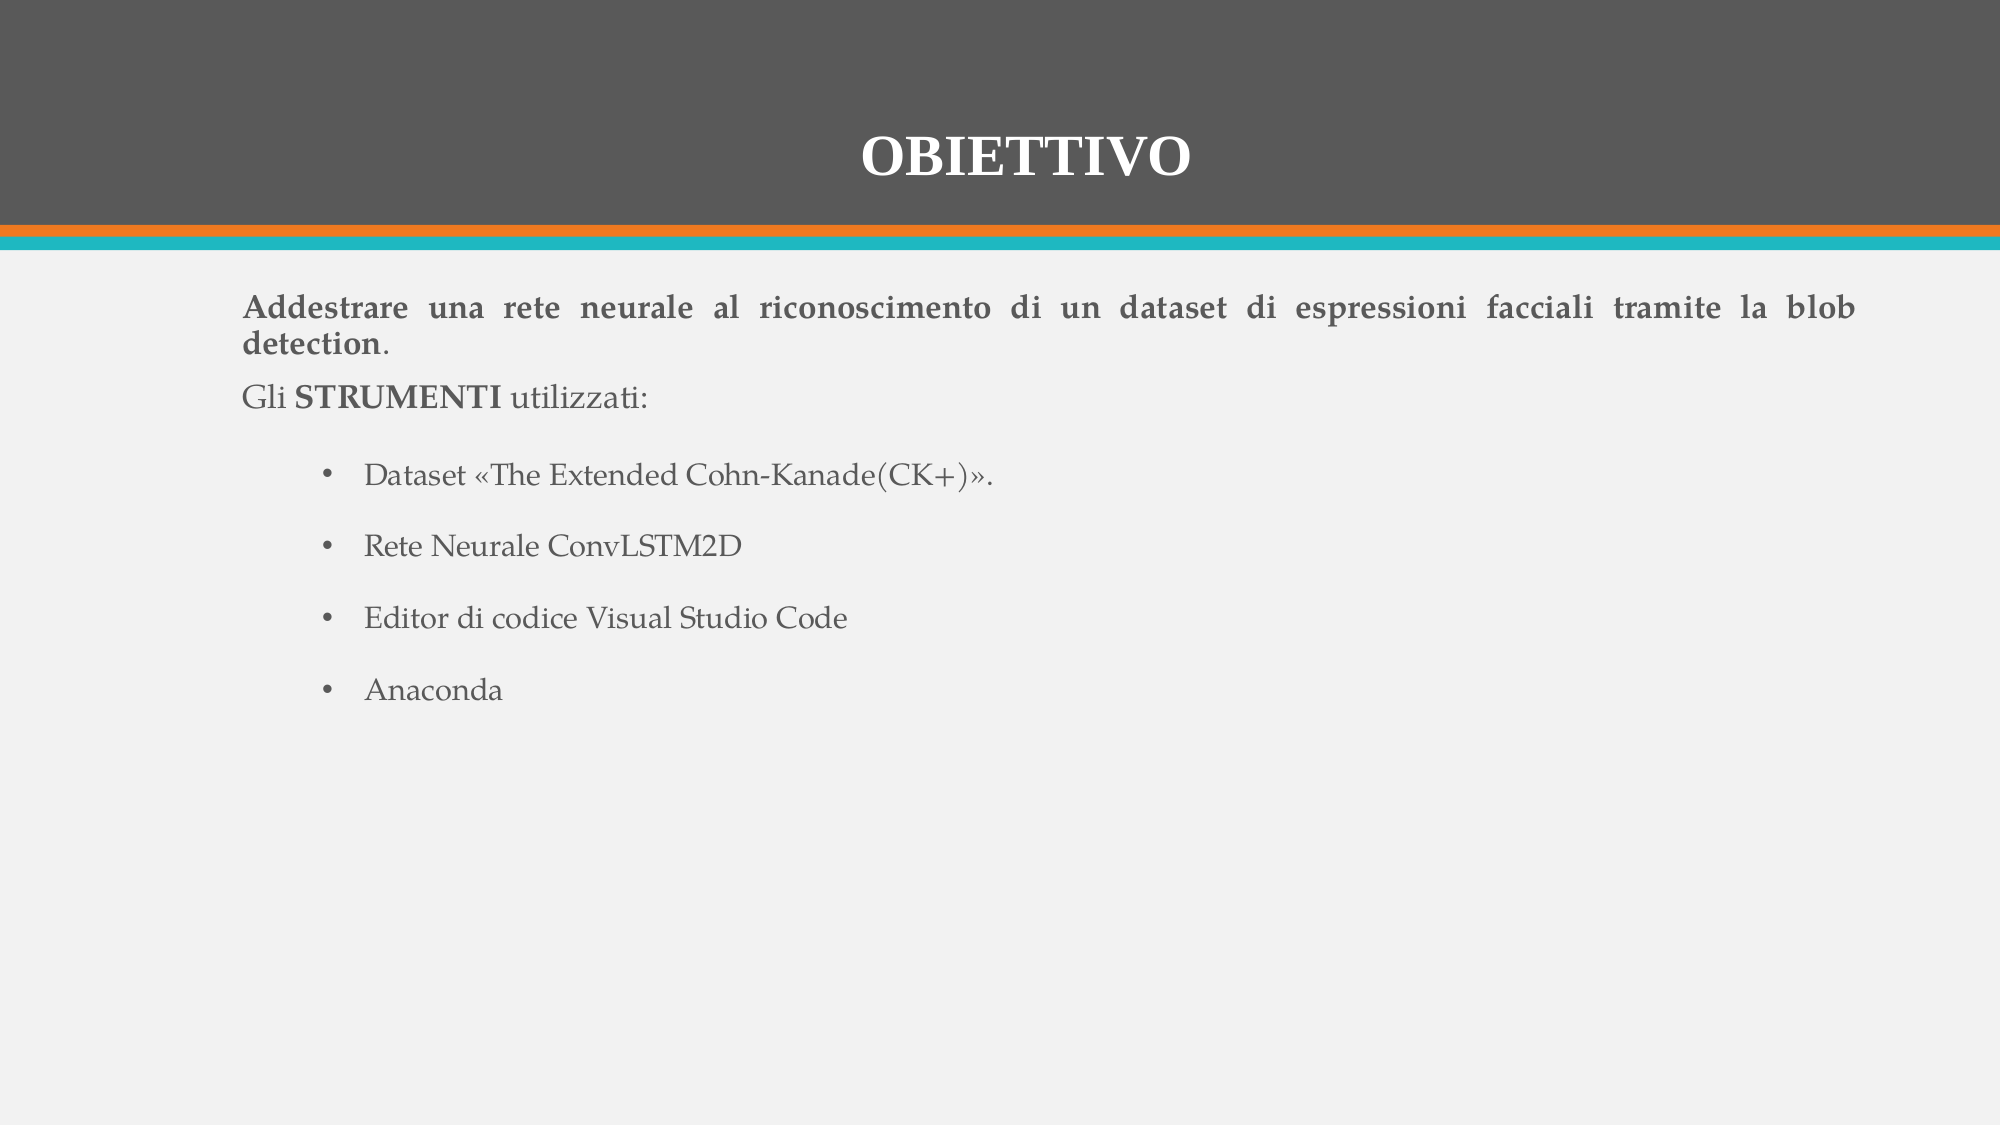

# OBIETTIVO
Addestrare una rete neurale al riconoscimento di un dataset di espressioni facciali tramite la blob detection.
Gli STRUMENTI utilizzati:
Dataset «The Extended Cohn-Kanade(CK+)».

Rete Neurale ConvLSTM2D

Editor di codice Visual Studio Code

Anaconda